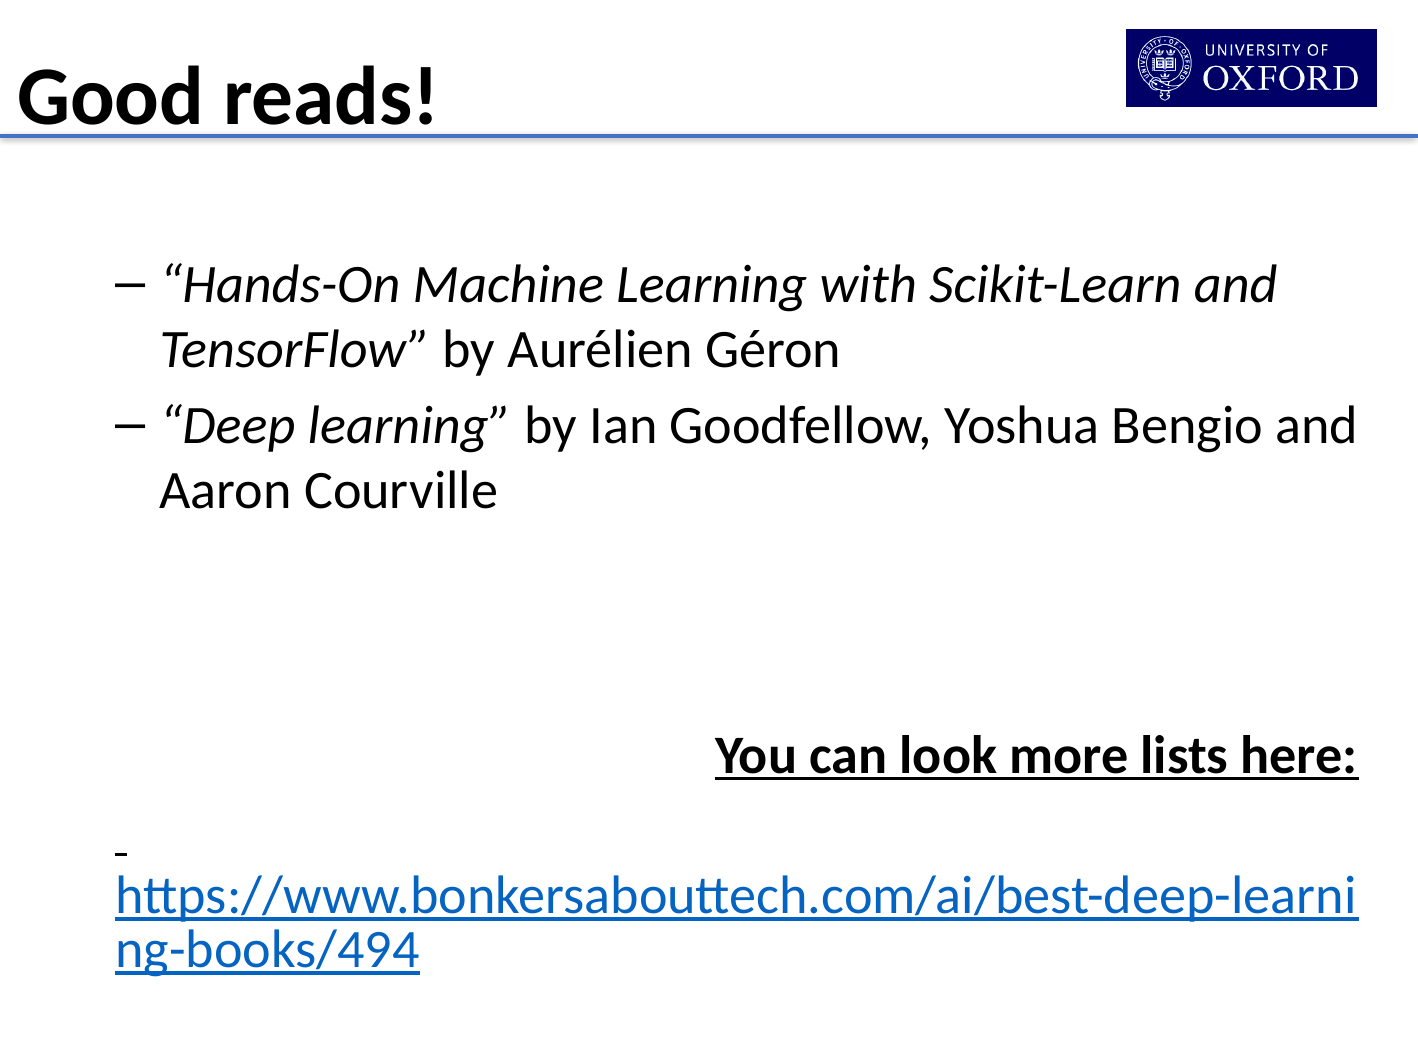

Good reads!

“Hands-On Machine Learning with Scikit-Learn and TensorFlow” by Aurélien Géron
“Deep learning” by Ian Goodfellow, Yoshua Bengio and Aaron Courville

				You can look more lists here:
 https://www.bonkersabouttech.com/ai/best-deep-learning-books/494